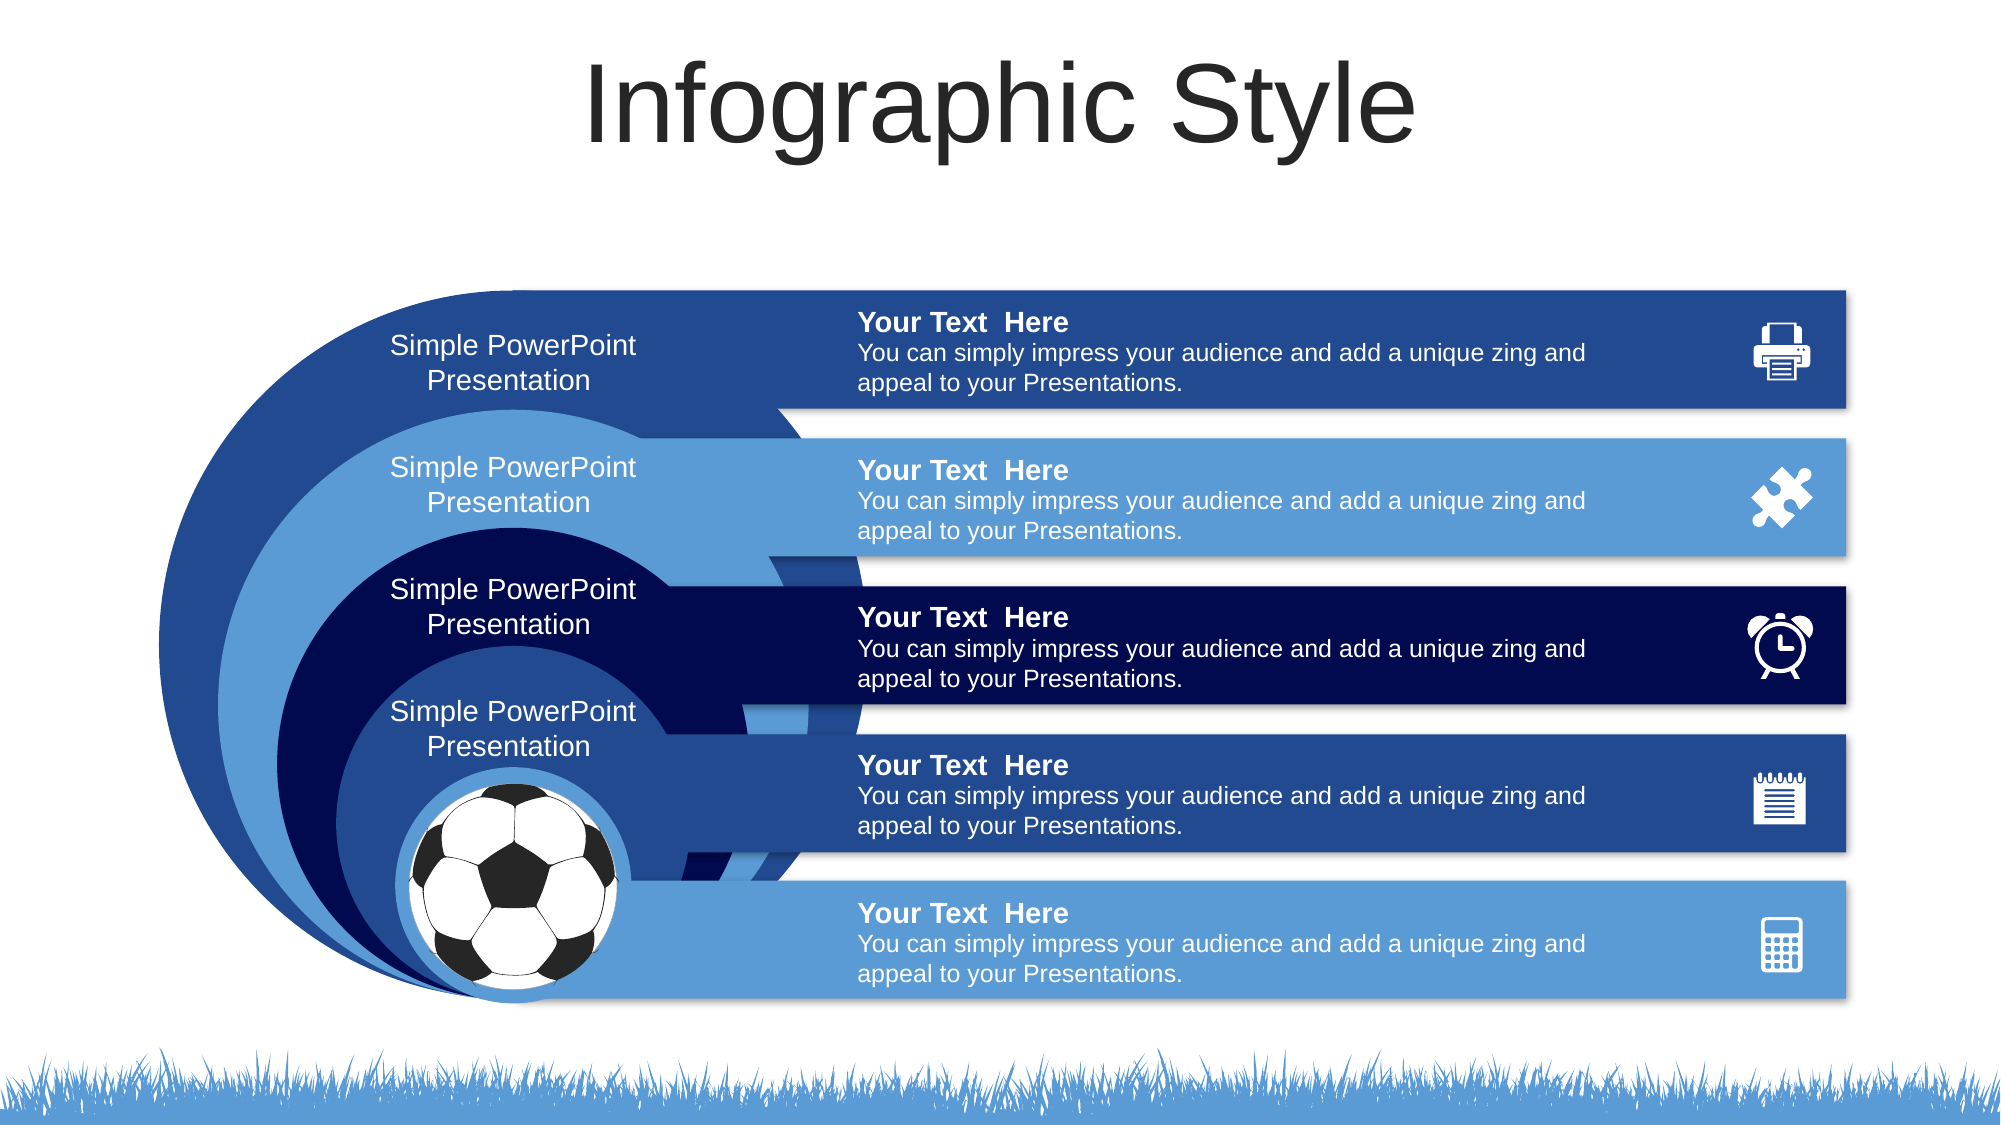

Infographic Style

Your Text  Here
You can simply impress your audience and add a unique zing and appeal to your Presentations.
Simple PowerPoint Presentation

Simple PowerPoint Presentation
Your Text  Here
You can simply impress your audience and add a unique zing and appeal to your Presentations.

Simple PowerPoint Presentation

Your Text  Here
You can simply impress your audience and add a unique zing and appeal to your Presentations.

Simple PowerPoint Presentation

Your Text  Here
You can simply impress your audience and add a unique zing and appeal to your Presentations.

Your Text  Here
You can simply impress your audience and add a unique zing and appeal to your Presentations.